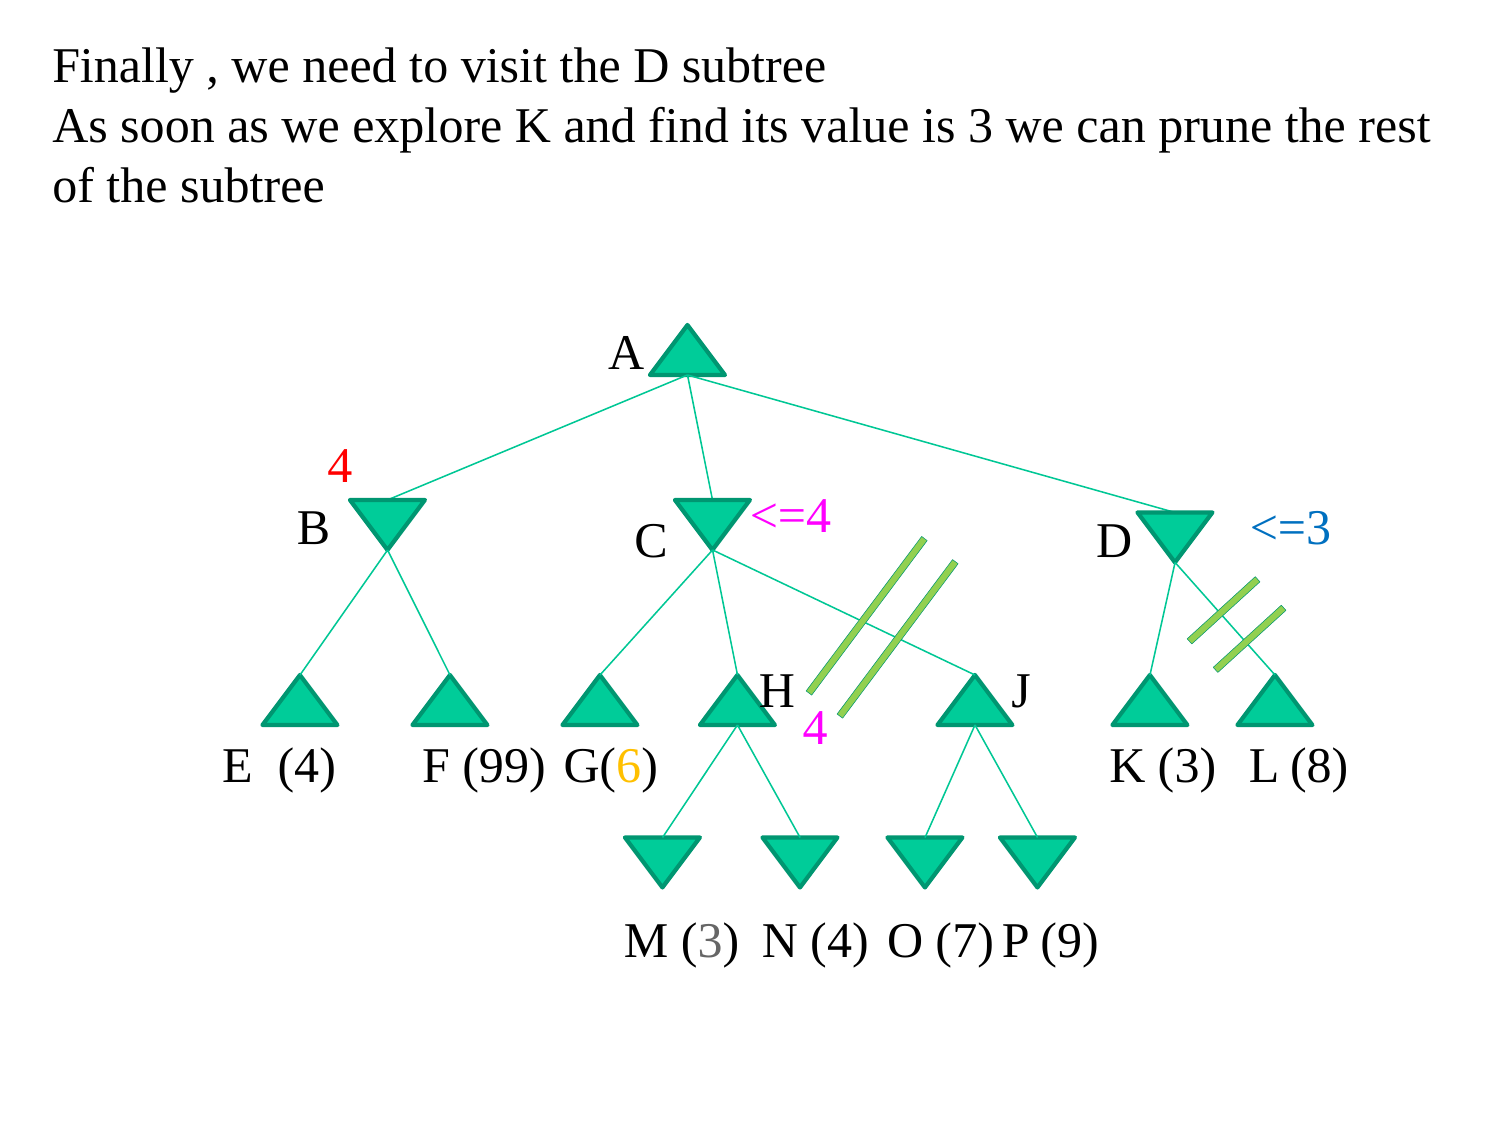

Finally , we need to visit the D subtree
As soon as we explore K and find its value is 3 we can prune the rest of the subtree

A

4
<=4
B
<=3

C

D

H
J

4
E  (4)
F (99)
G(6)
K (3)
L (8)

M (3)
N (4)
O (7)
P (9)